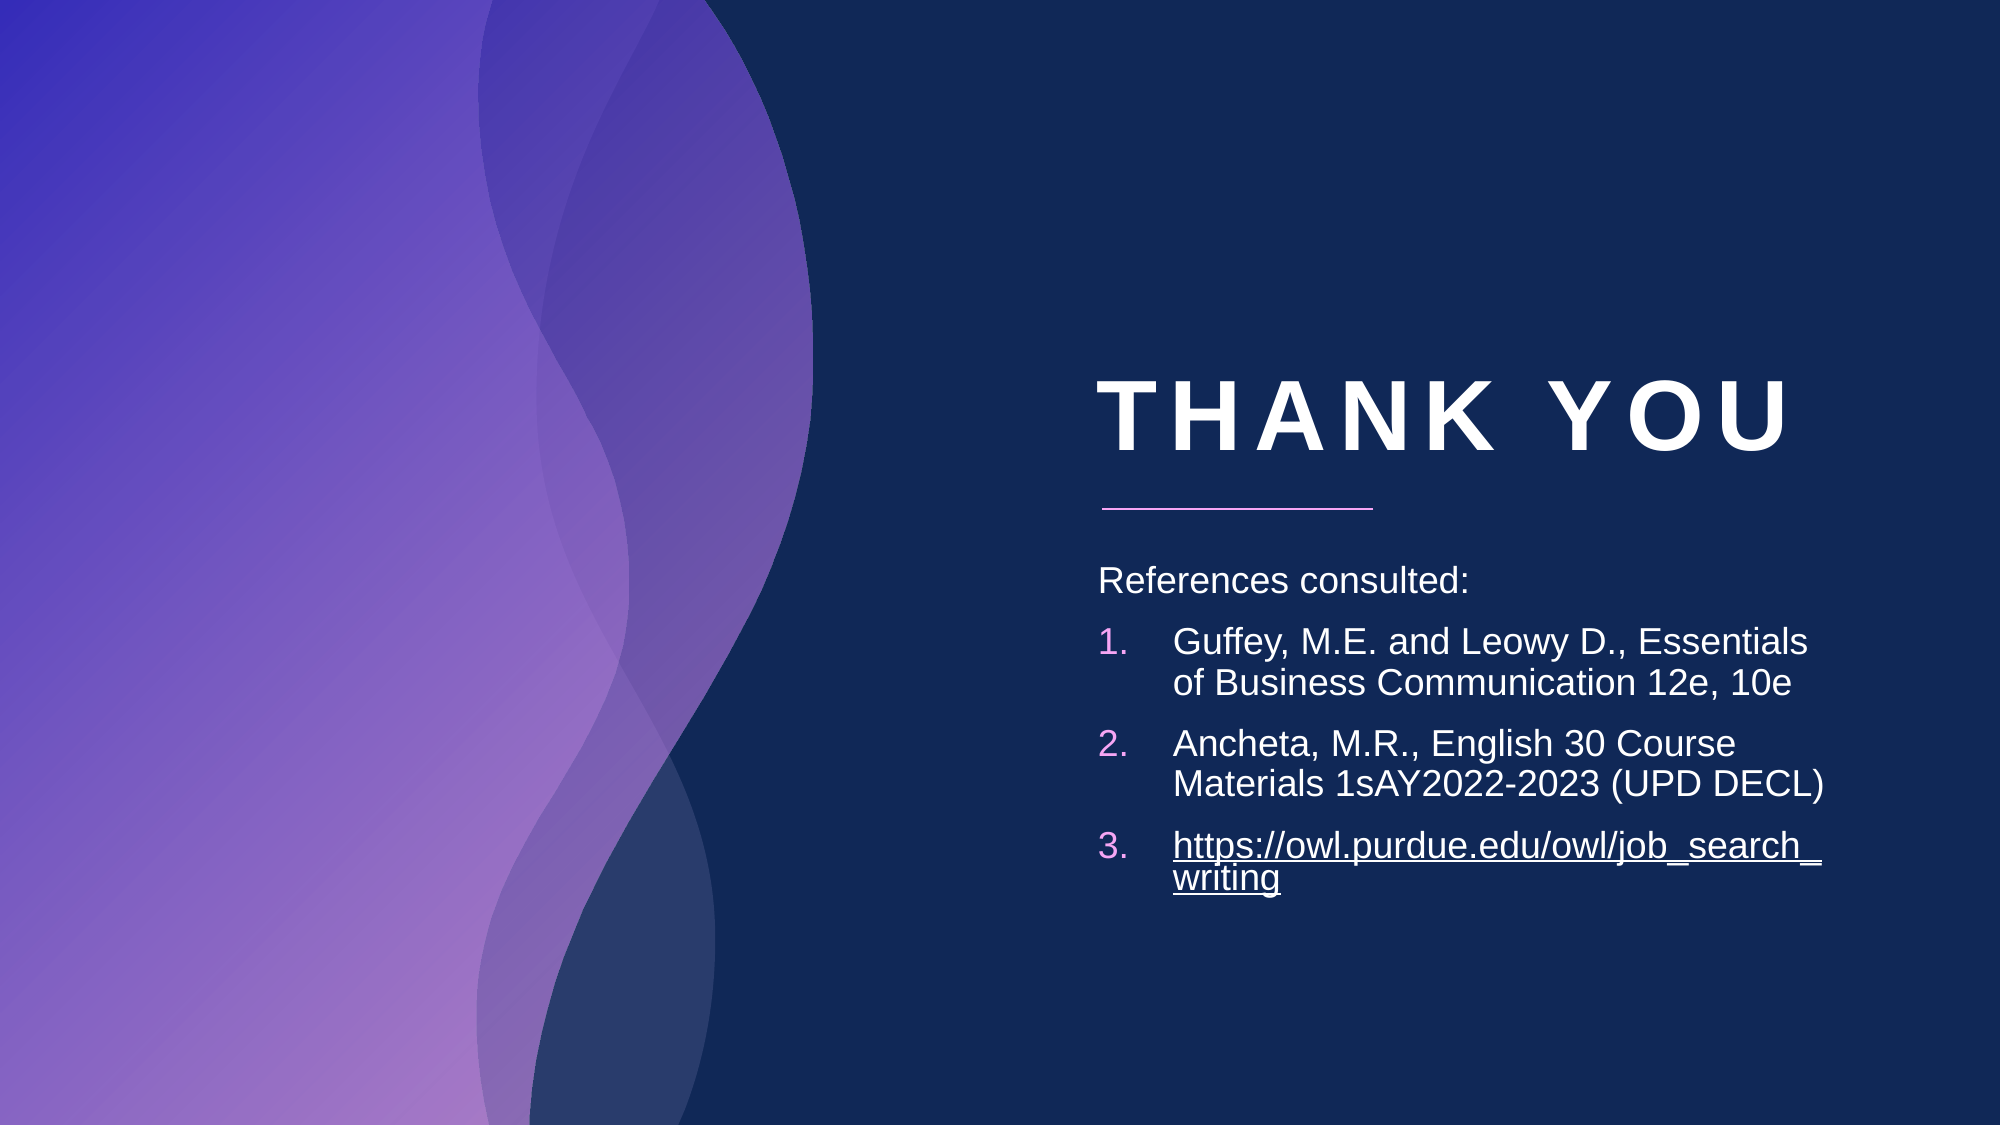

# THANK YOU
References consulted:
Guffey, M.E. and Leowy D., Essentials of Business Communication 12e, 10e
Ancheta, M.R., English 30 Course Materials 1sAY2022-2023 (UPD DECL)
https://owl.purdue.edu/owl/job_search_writing